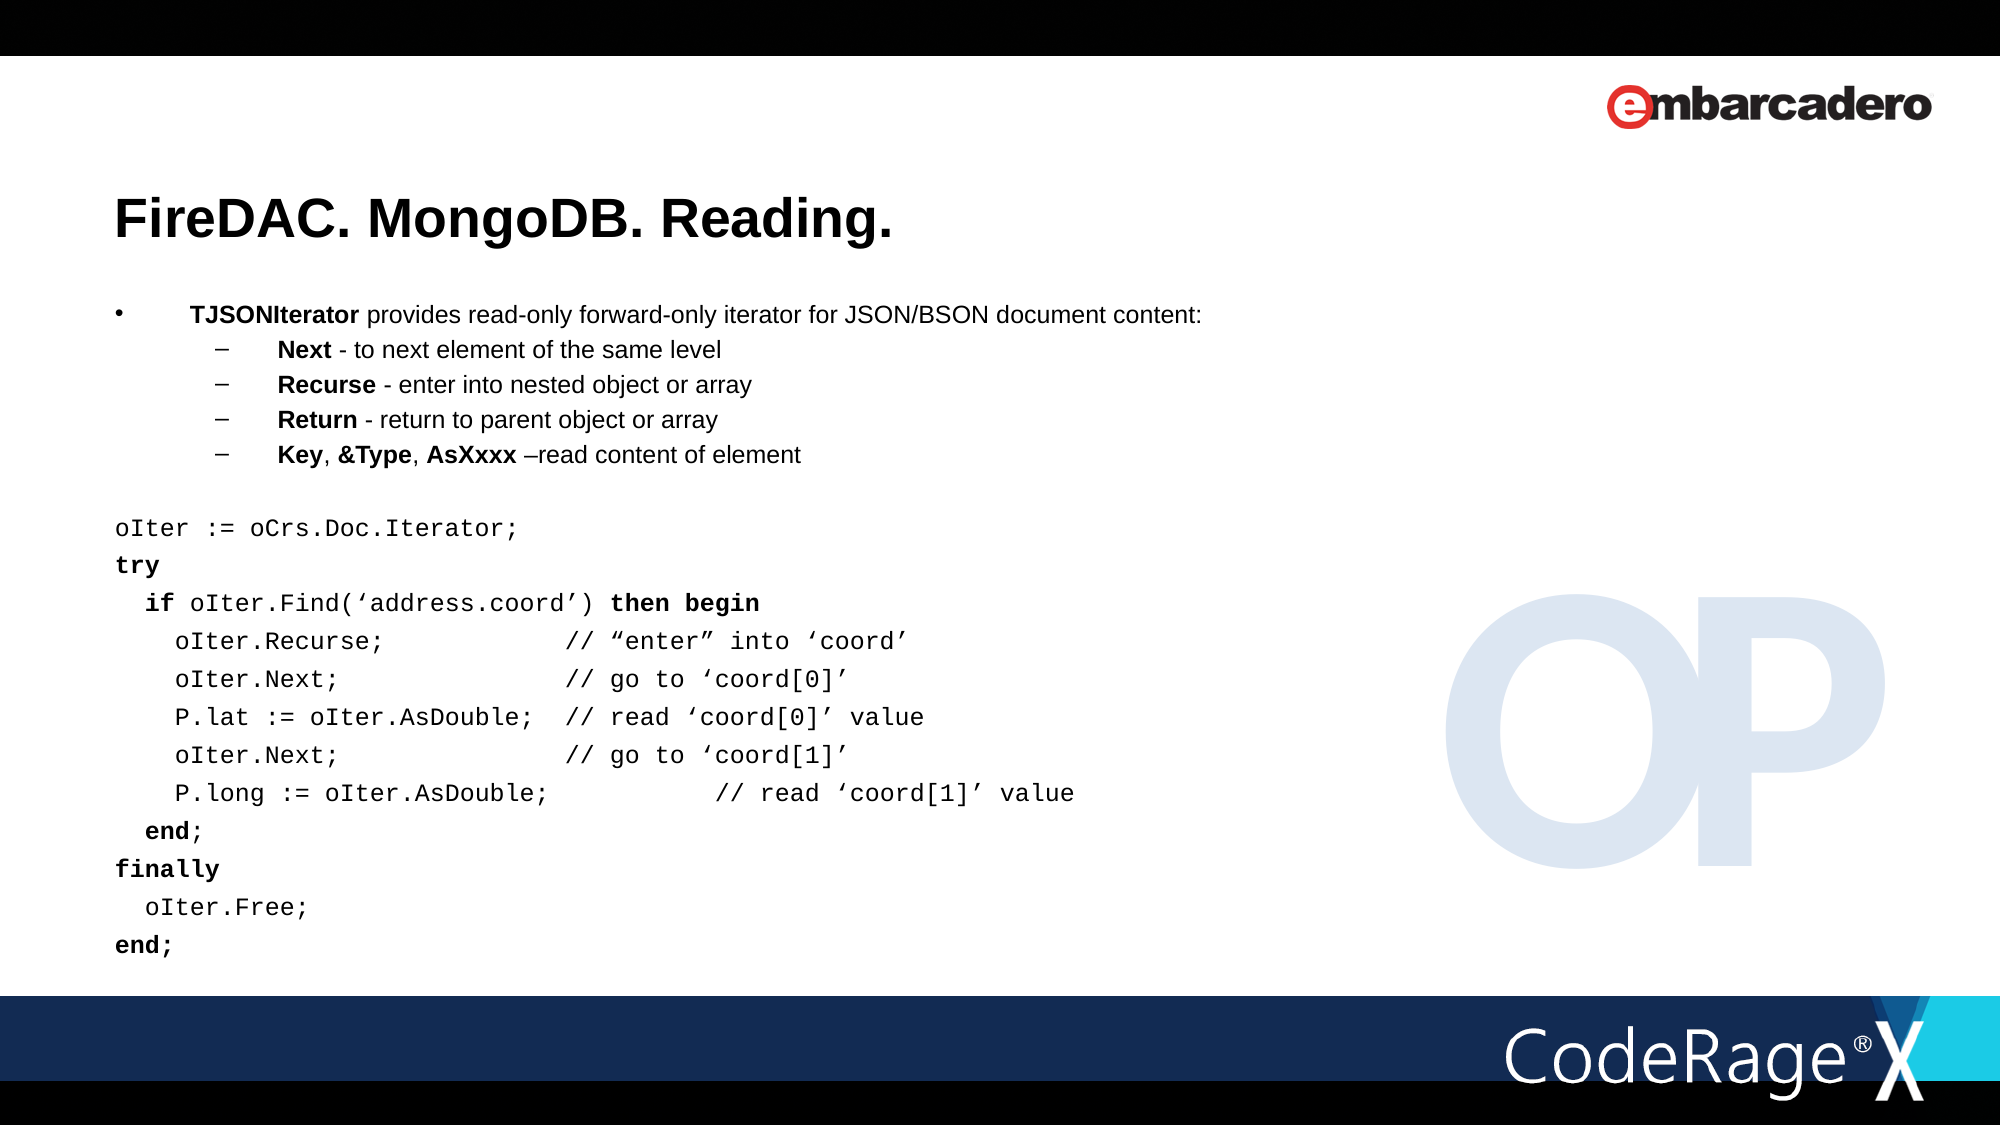

# FireDAC. MongoDB. Reading.
TJSONIterator provides read-only forward-only iterator for JSON/BSON document content:
Next - to next element of the same level
Recurse - enter into nested object or array
Return - return to parent object or array
Key, &Type, AsXxxx –read content of element

oIter := oCrs.Doc.Iterator;
try
  if oIter.Find(‘address.coord’) then begin
    oIter.Recurse;		// “enter” into ‘coord’
    oIter.Next;		// go to ‘coord[0]’
    P.lat := oIter.AsDouble;	// read ‘coord[0]’ value
    oIter.Next;	 	// go to ‘coord[1]’
    P.long := oIter.AsDouble;     	// read ‘coord[1]’ value
  end;
finally
  oIter.Free;
end;
OP